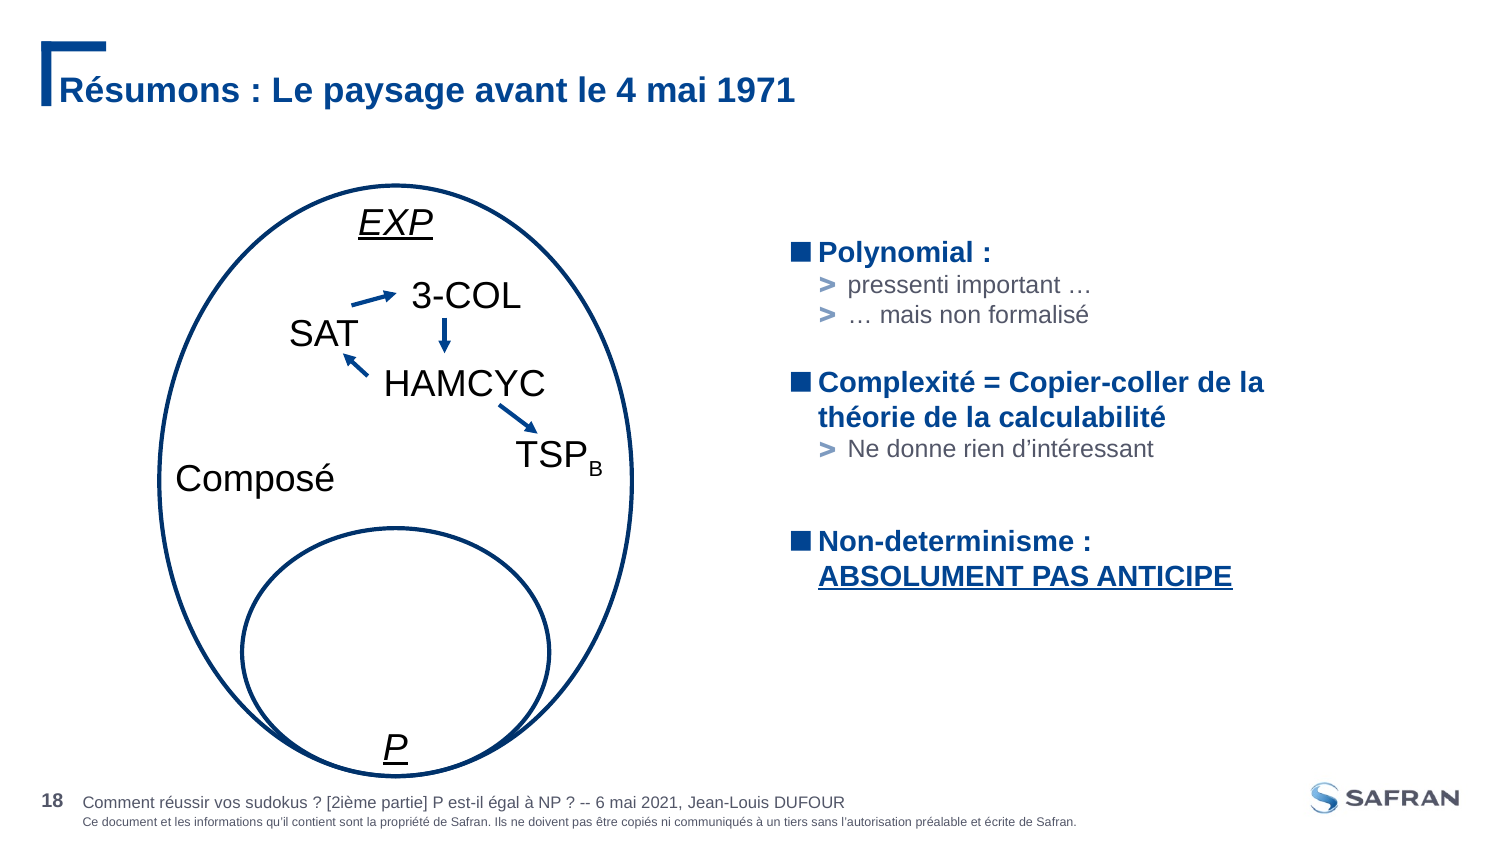

# Résumons : Le paysage avant le 4 mai 1971

EXP
Polynomial :
pressenti important …
… mais non formalisé

Complexité = Copier-coller de la théorie de la calculabilité
Ne donne rien d’intéressant

Non-determinisme : ABSOLUMENT PAS ANTICIPE
3-COL
SAT
HAMCYC
TSPB
Composé

P
Comment réussir vos sudokus ? [2ième partie] P est-il égal à NP ? -- 6 mai 2021, Jean-Louis DUFOUR
18
27 sept. 2019, Jean-Louis DUFOUR